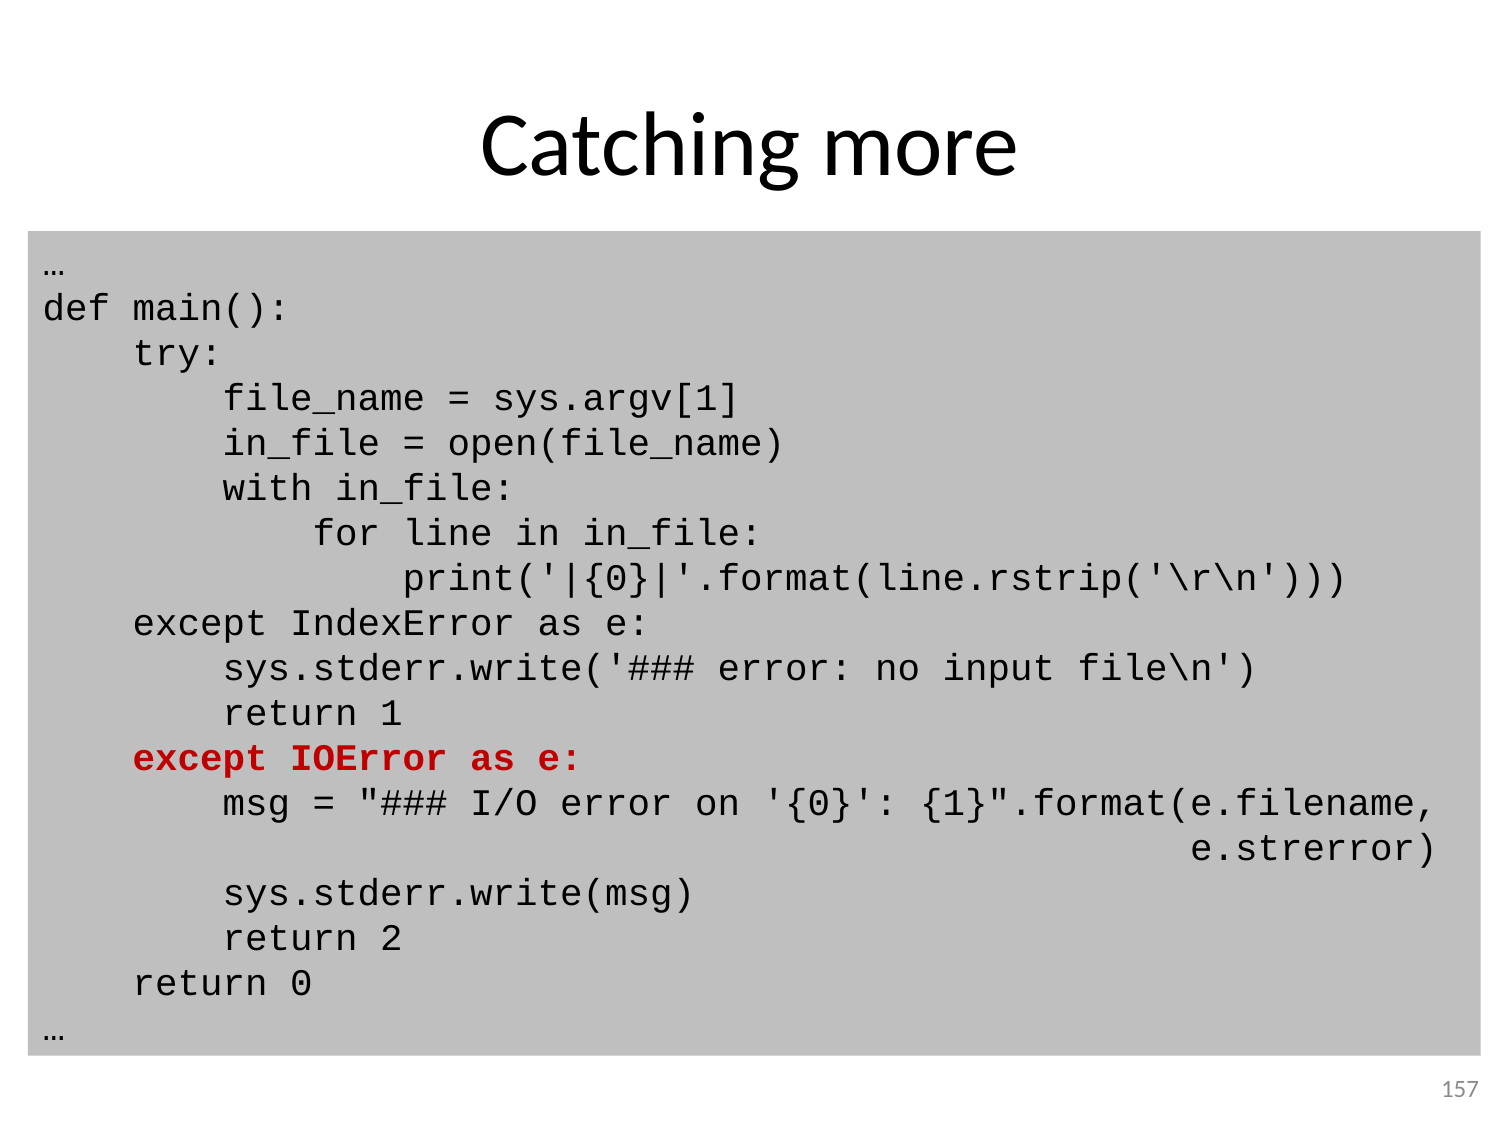

# Catching more
…
def main():
    try:
        file_name = sys.argv[1]
        in_file = open(file_name)
        with in_file:
            for line in in_file:
                print('|{0}|'.format(line.rstrip('\r\n')))
    except IndexError as e:
        sys.stderr.write('### error: no input file\n')
        return 1
    except IOError as e:
        msg = "### I/O error on '{0}': {1}".format(e.filename,
                                                   e.strerror)
        sys.stderr.write(msg)
        return 2
    return 0
…
157